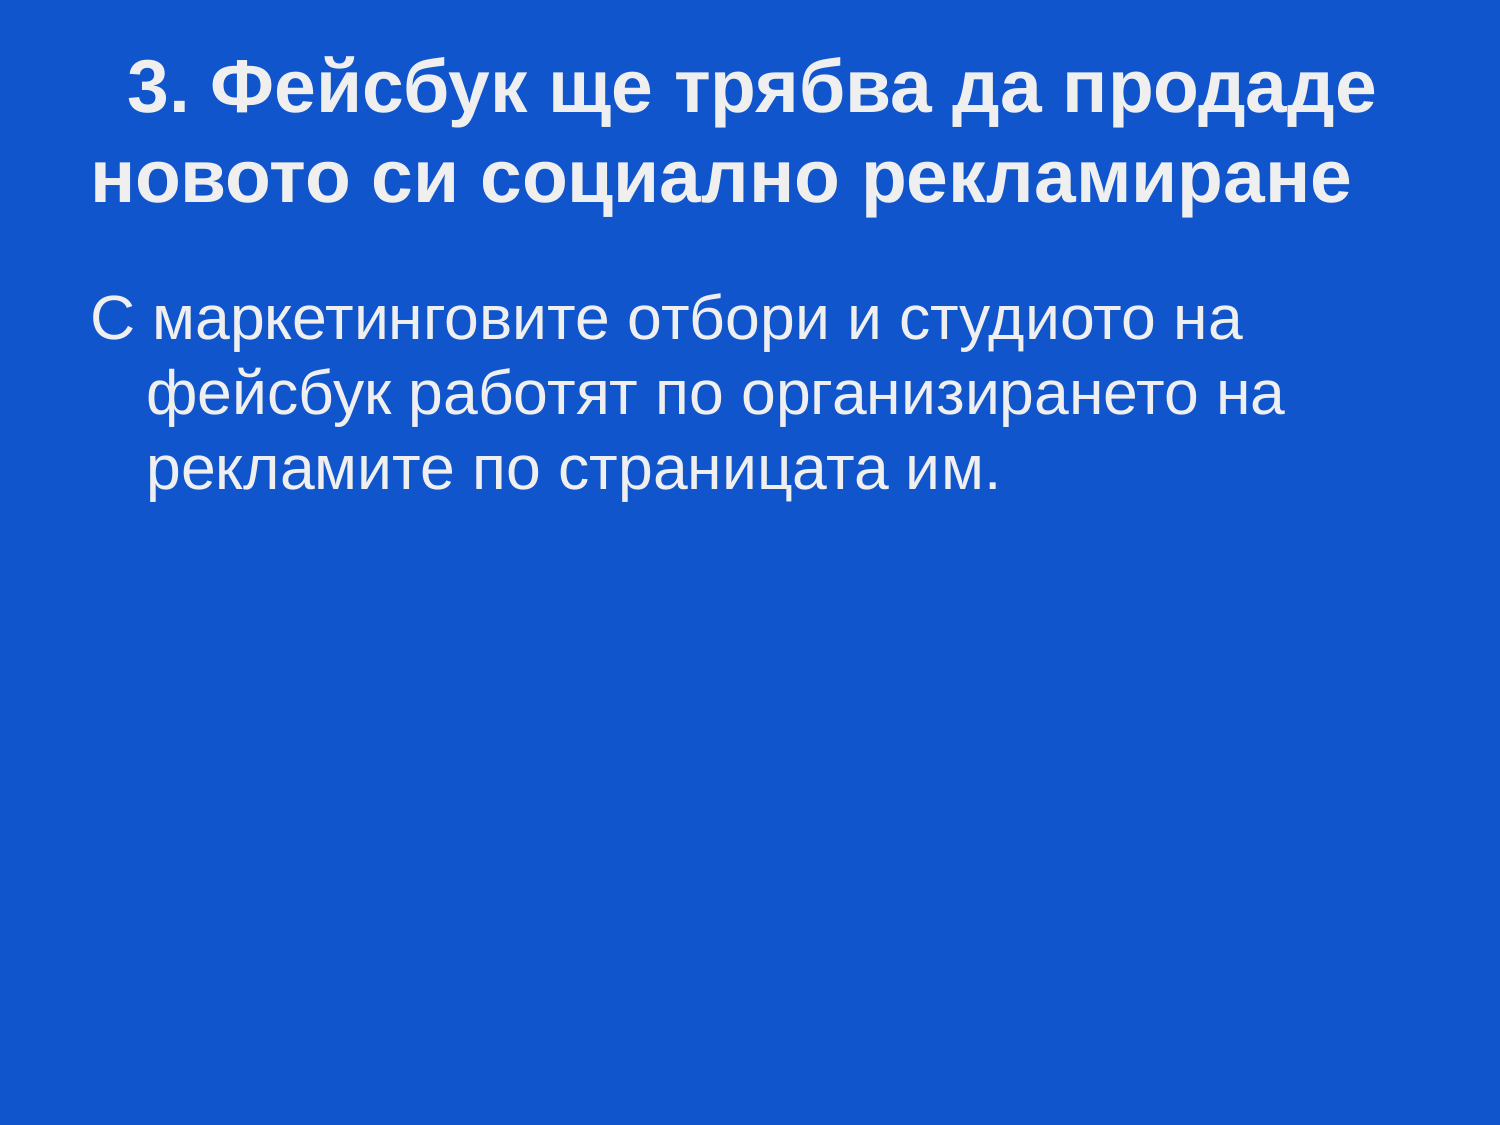

# 3. Фейсбук ще трябва да продаде новото си социално рекламиране
С маркетинговите отбори и студиото на фейсбук работят по организирането на рекламите по страницата им.